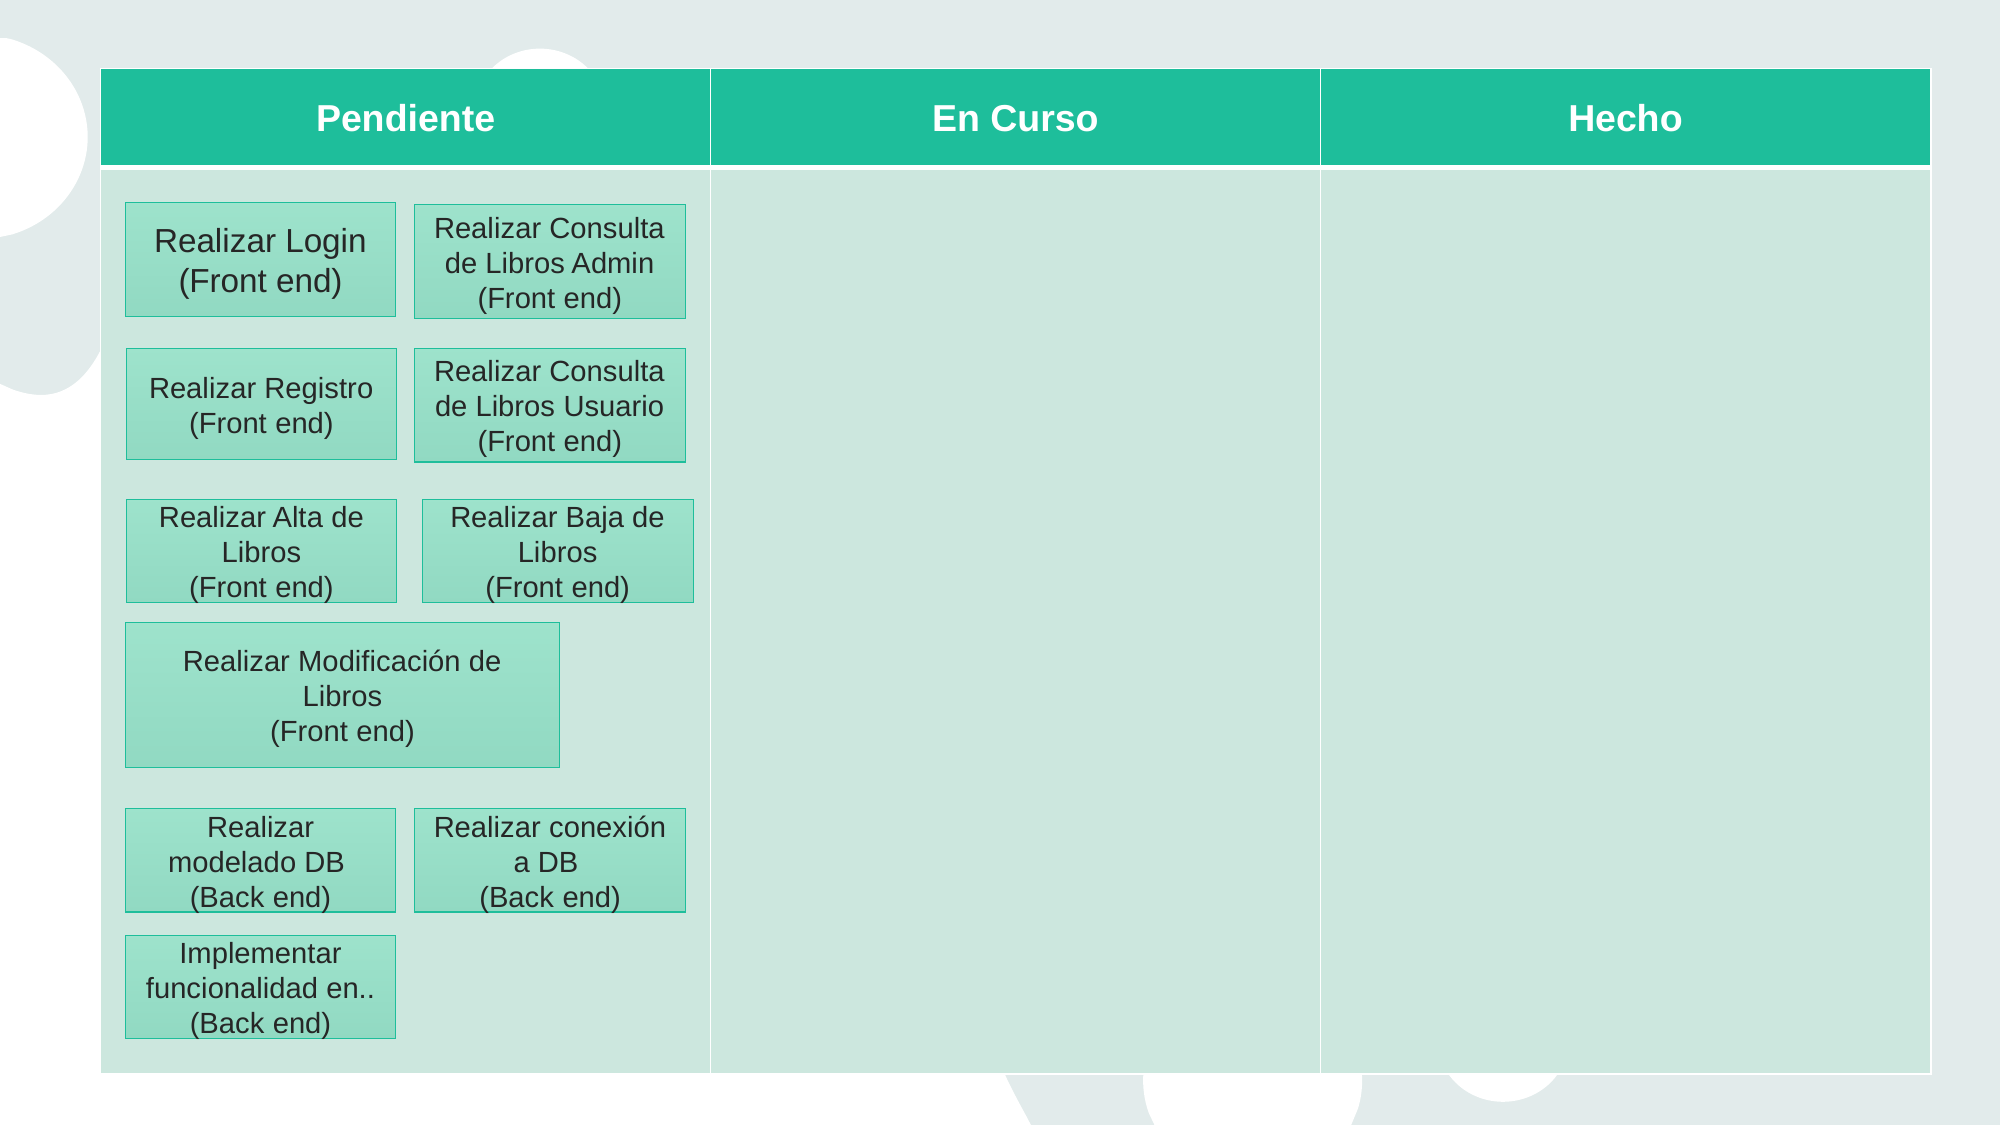

| Pendiente | En Curso | Hecho |
| --- | --- | --- |
|  |  |  |
Realizar Login
(Front end)
Realizar Consulta de Libros Admin
(Front end)
Realizar Registro
(Front end)
Realizar Consulta de Libros Usuario
(Front end)
Realizar Baja de Libros
(Front end)
Realizar Alta de Libros
(Front end)
Realizar Modificación de Libros
(Front end)
Realizar conexión a DB
(Back end)
Realizar modelado DB
(Back end)
Implementar funcionalidad en..
(Back end)